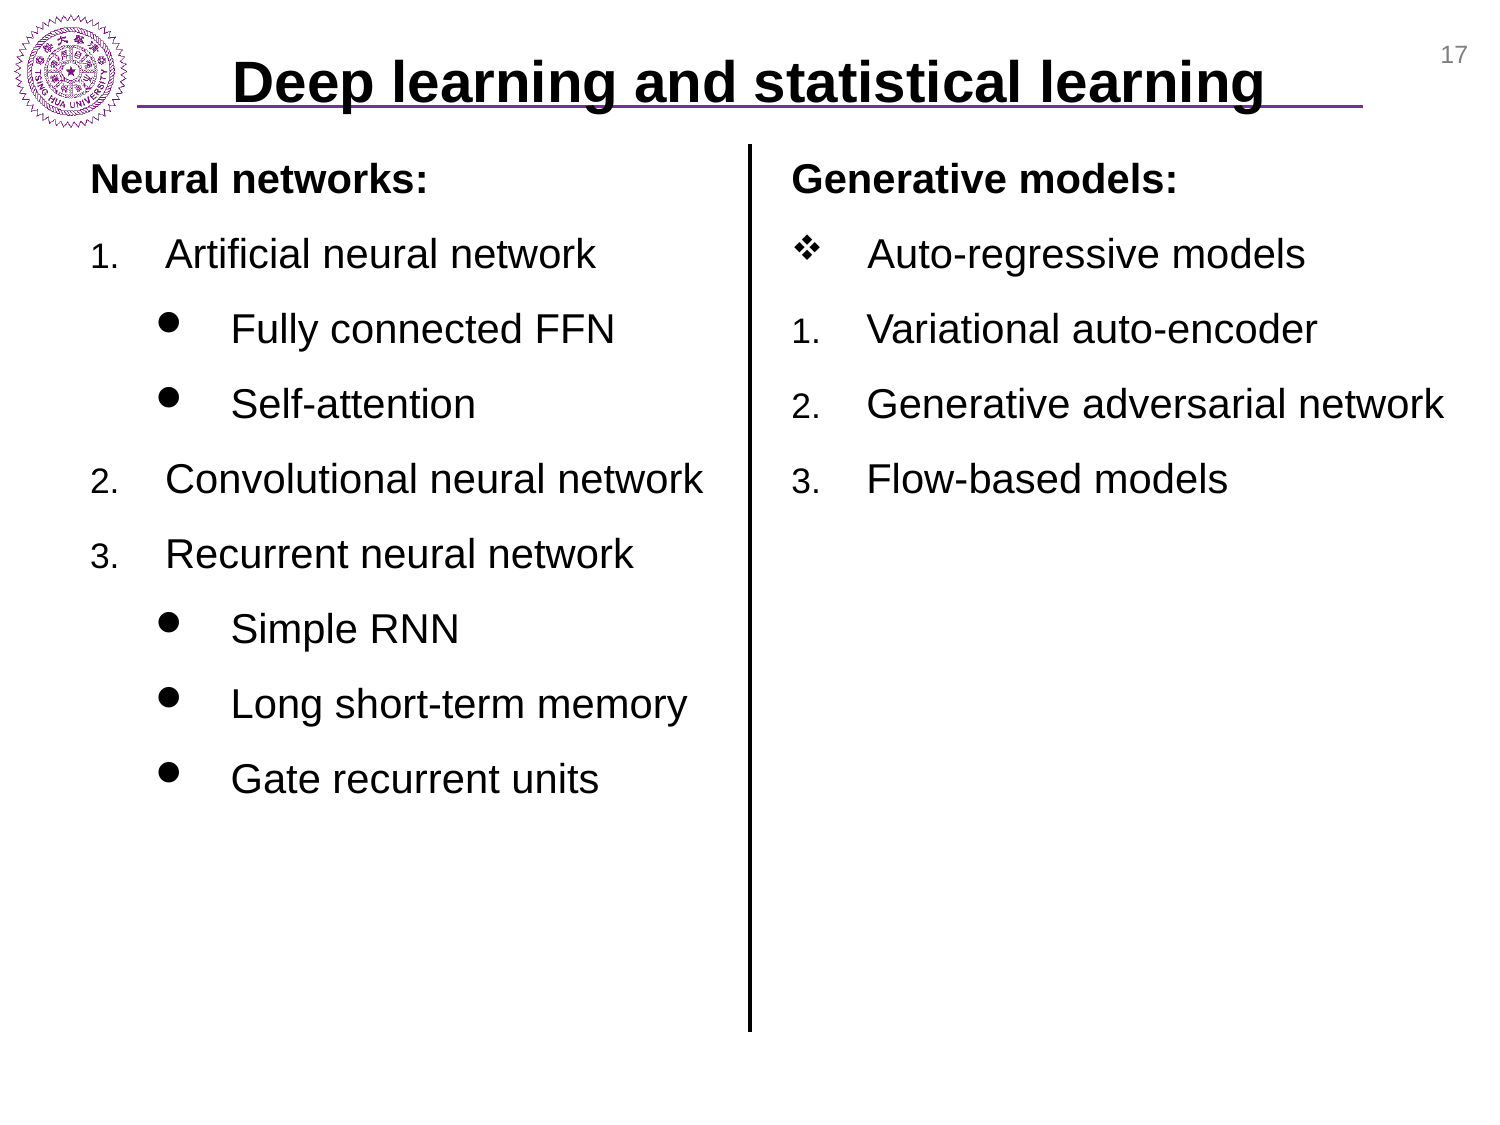

# Deep learning and statistical learning
17
Generative models:
Auto-regressive models
Variational auto-encoder
Generative adversarial network
Flow-based models
Neural networks:
Artificial neural network
Fully connected FFN
Self-attention
Convolutional neural network
Recurrent neural network
Simple RNN
Long short-term memory
Gate recurrent units